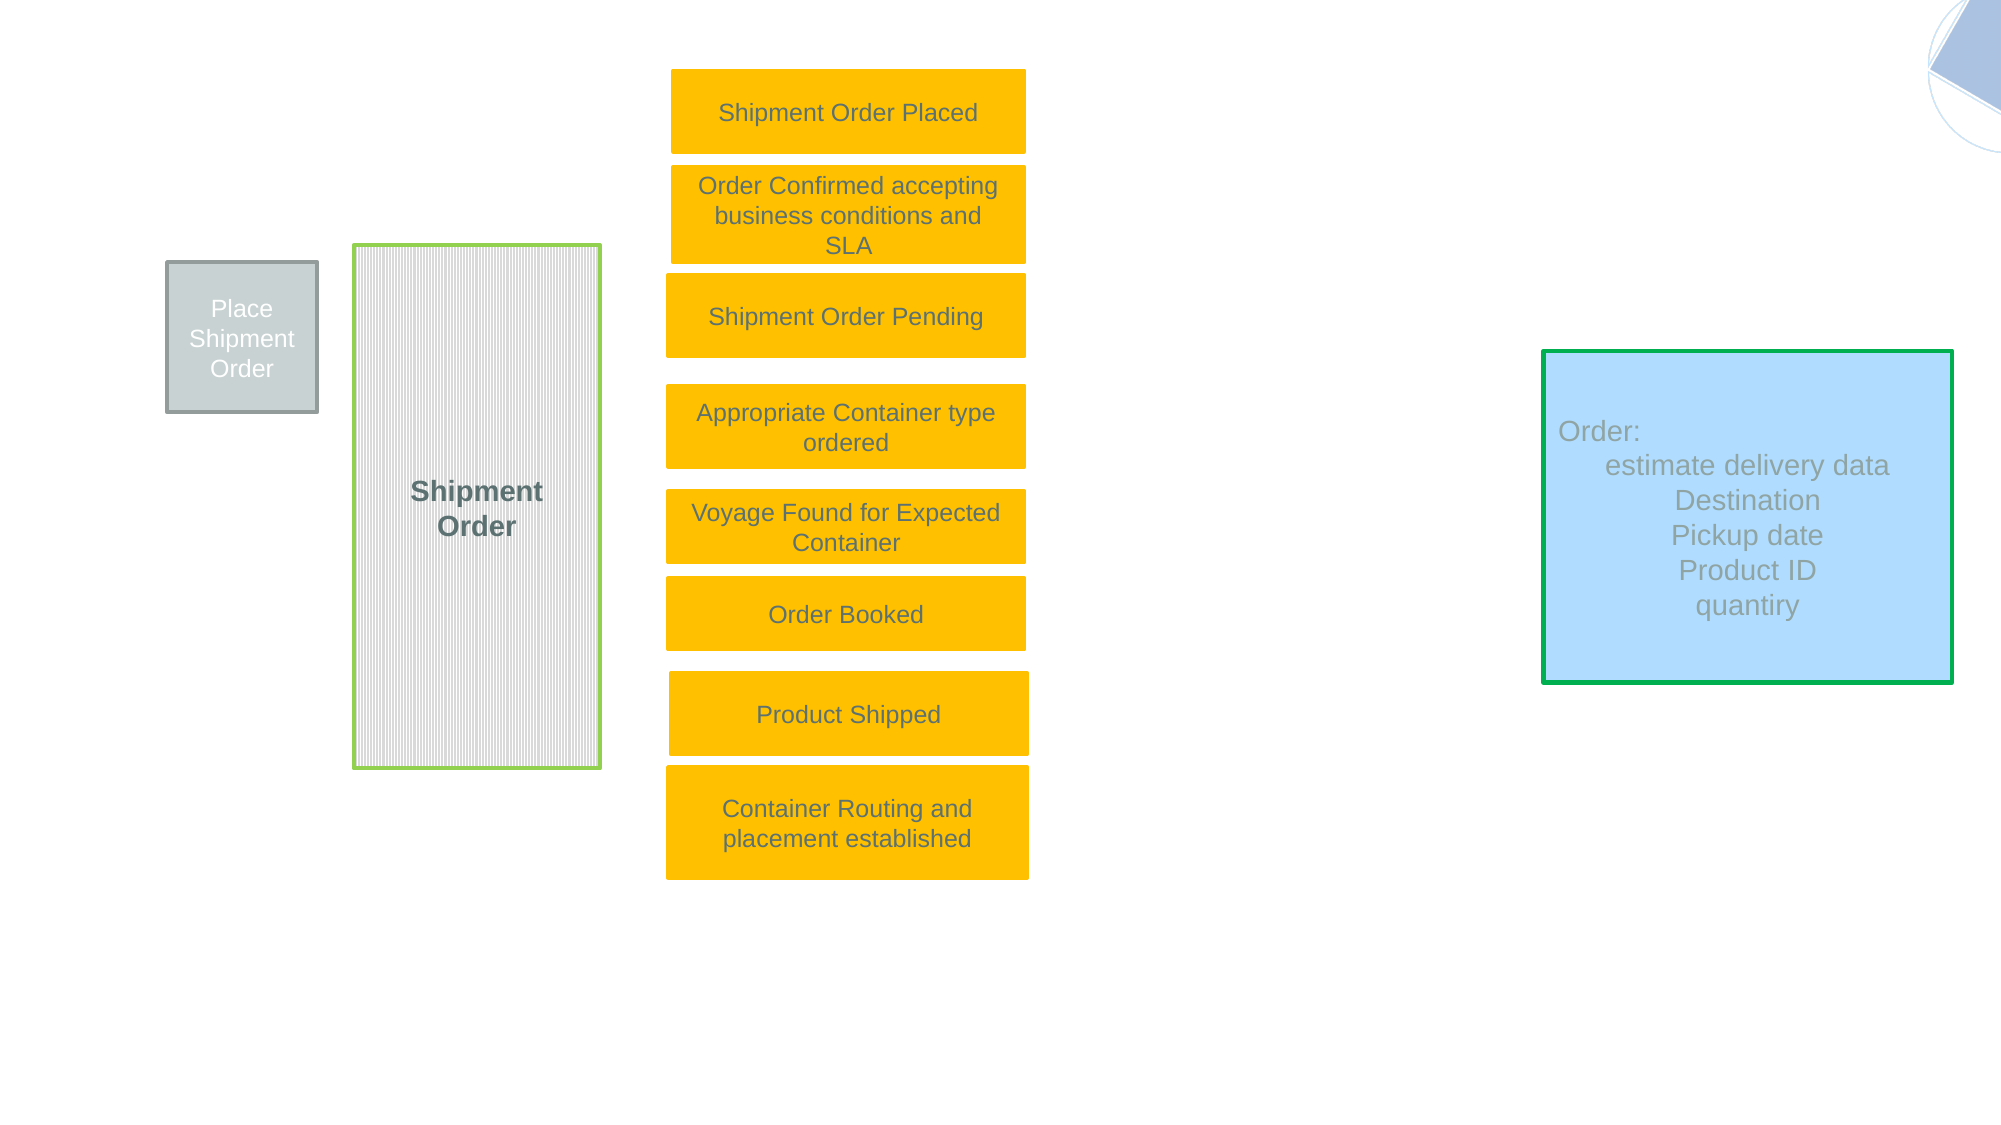

Shipment Order Placed
Order Confirmed accepting business conditions and SLA
Shipment Order
Place Shipment Order
Shipment Order Pending
Order:
estimate delivery data
Destination
Pickup date
Product ID
quantiry
Appropriate Container type ordered
Voyage Found for Expected Container
Order Booked
Product Shipped
Container Routing and placement established